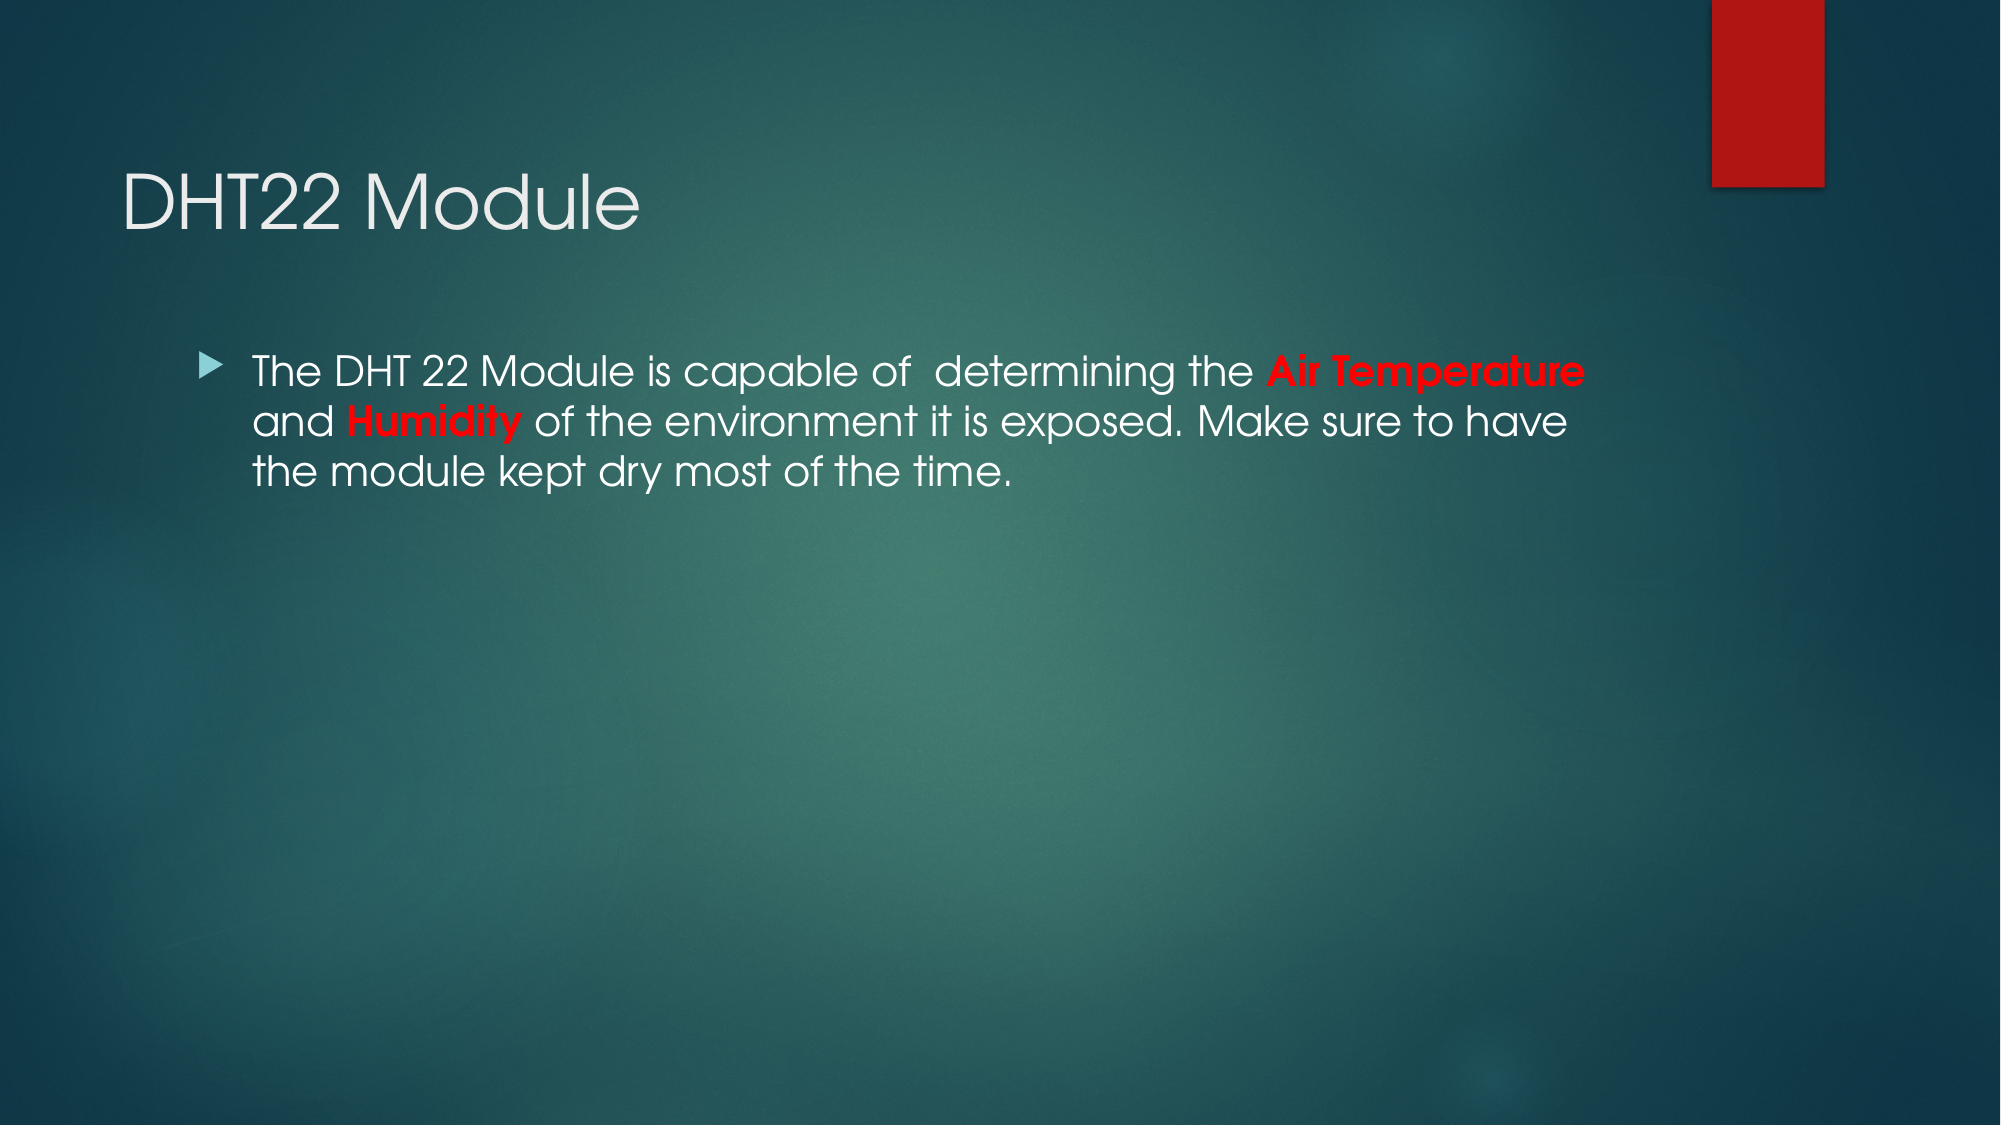

# DHT22 Module
The DHT 22 Module is capable of  determining the Air Temperature and Humidity of the environment it is exposed. Make sure to have the module kept dry most of the time.